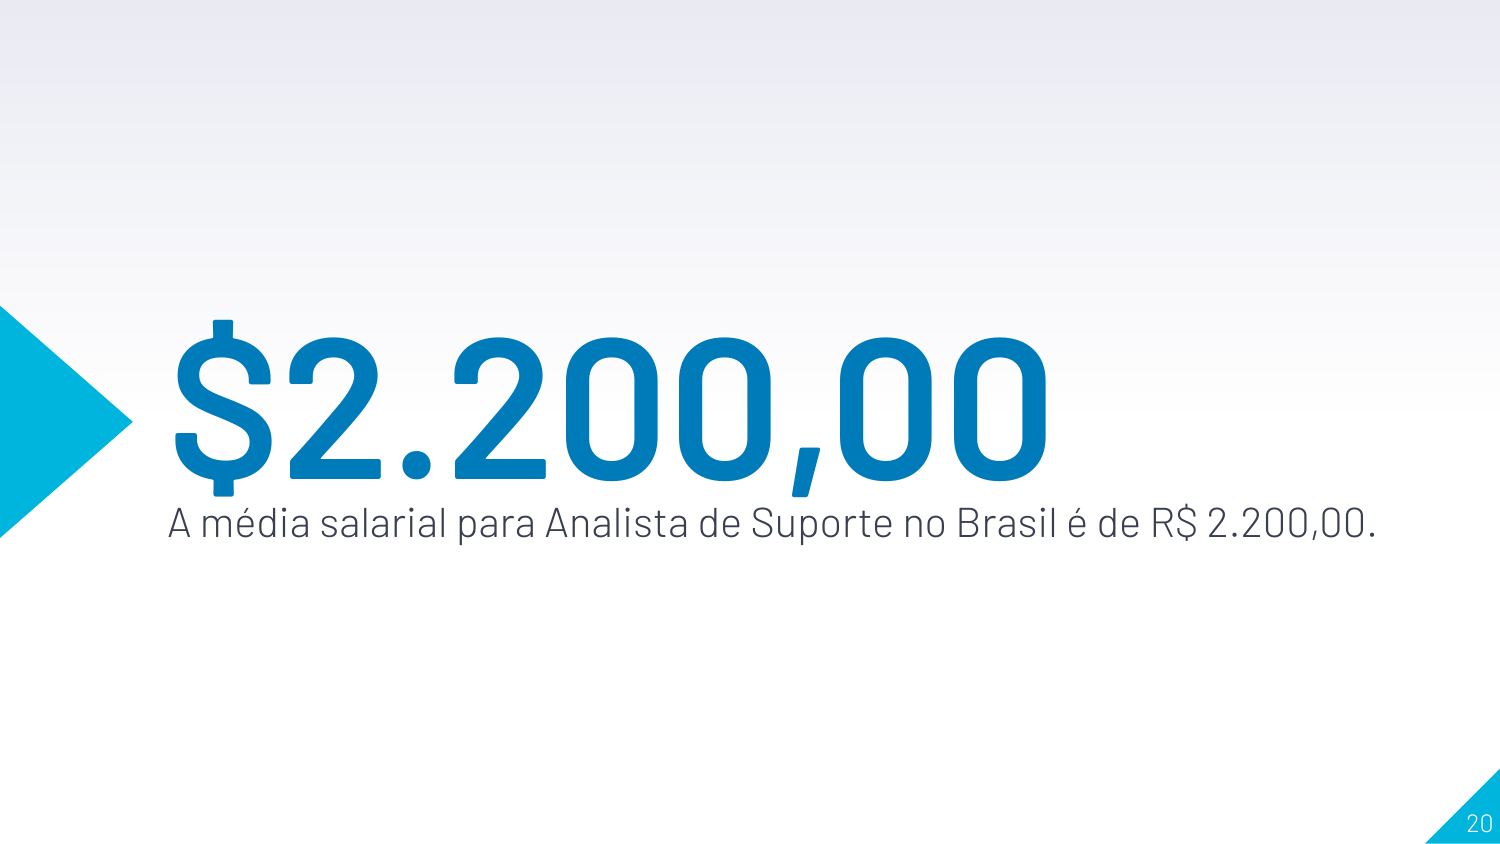

$2.200,00

A média salarial para Analista de Suporte no Brasil é de R$ 2.200,00.
20